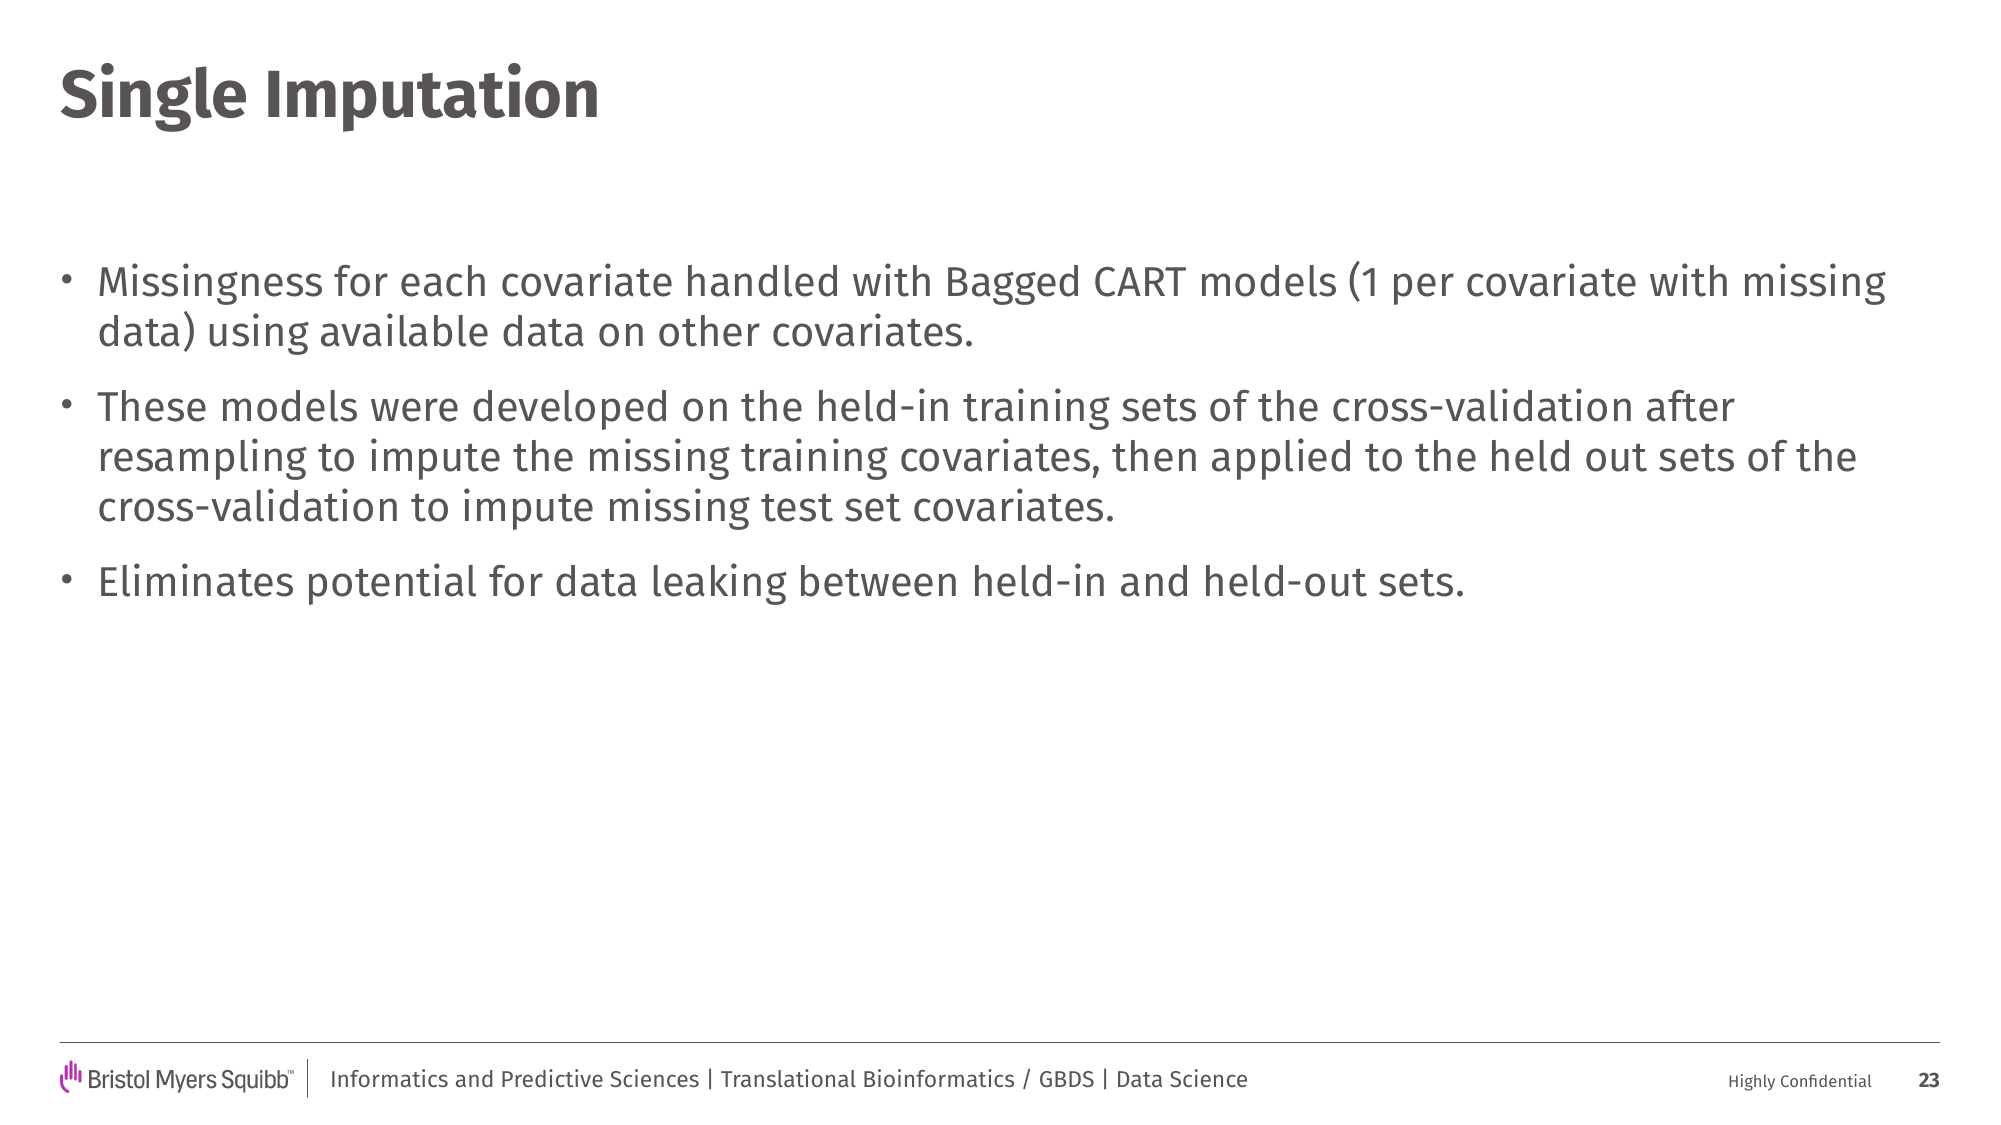

# Single Imputation
Missingness for each covariate handled with Bagged CART models (1 per covariate with missing data) using available data on other covariates.
These models were developed on the held-in training sets of the cross-validation after resampling to impute the missing training covariates, then applied to the held out sets of the cross-validation to impute missing test set covariates.
Eliminates potential for data leaking between held-in and held-out sets.
23